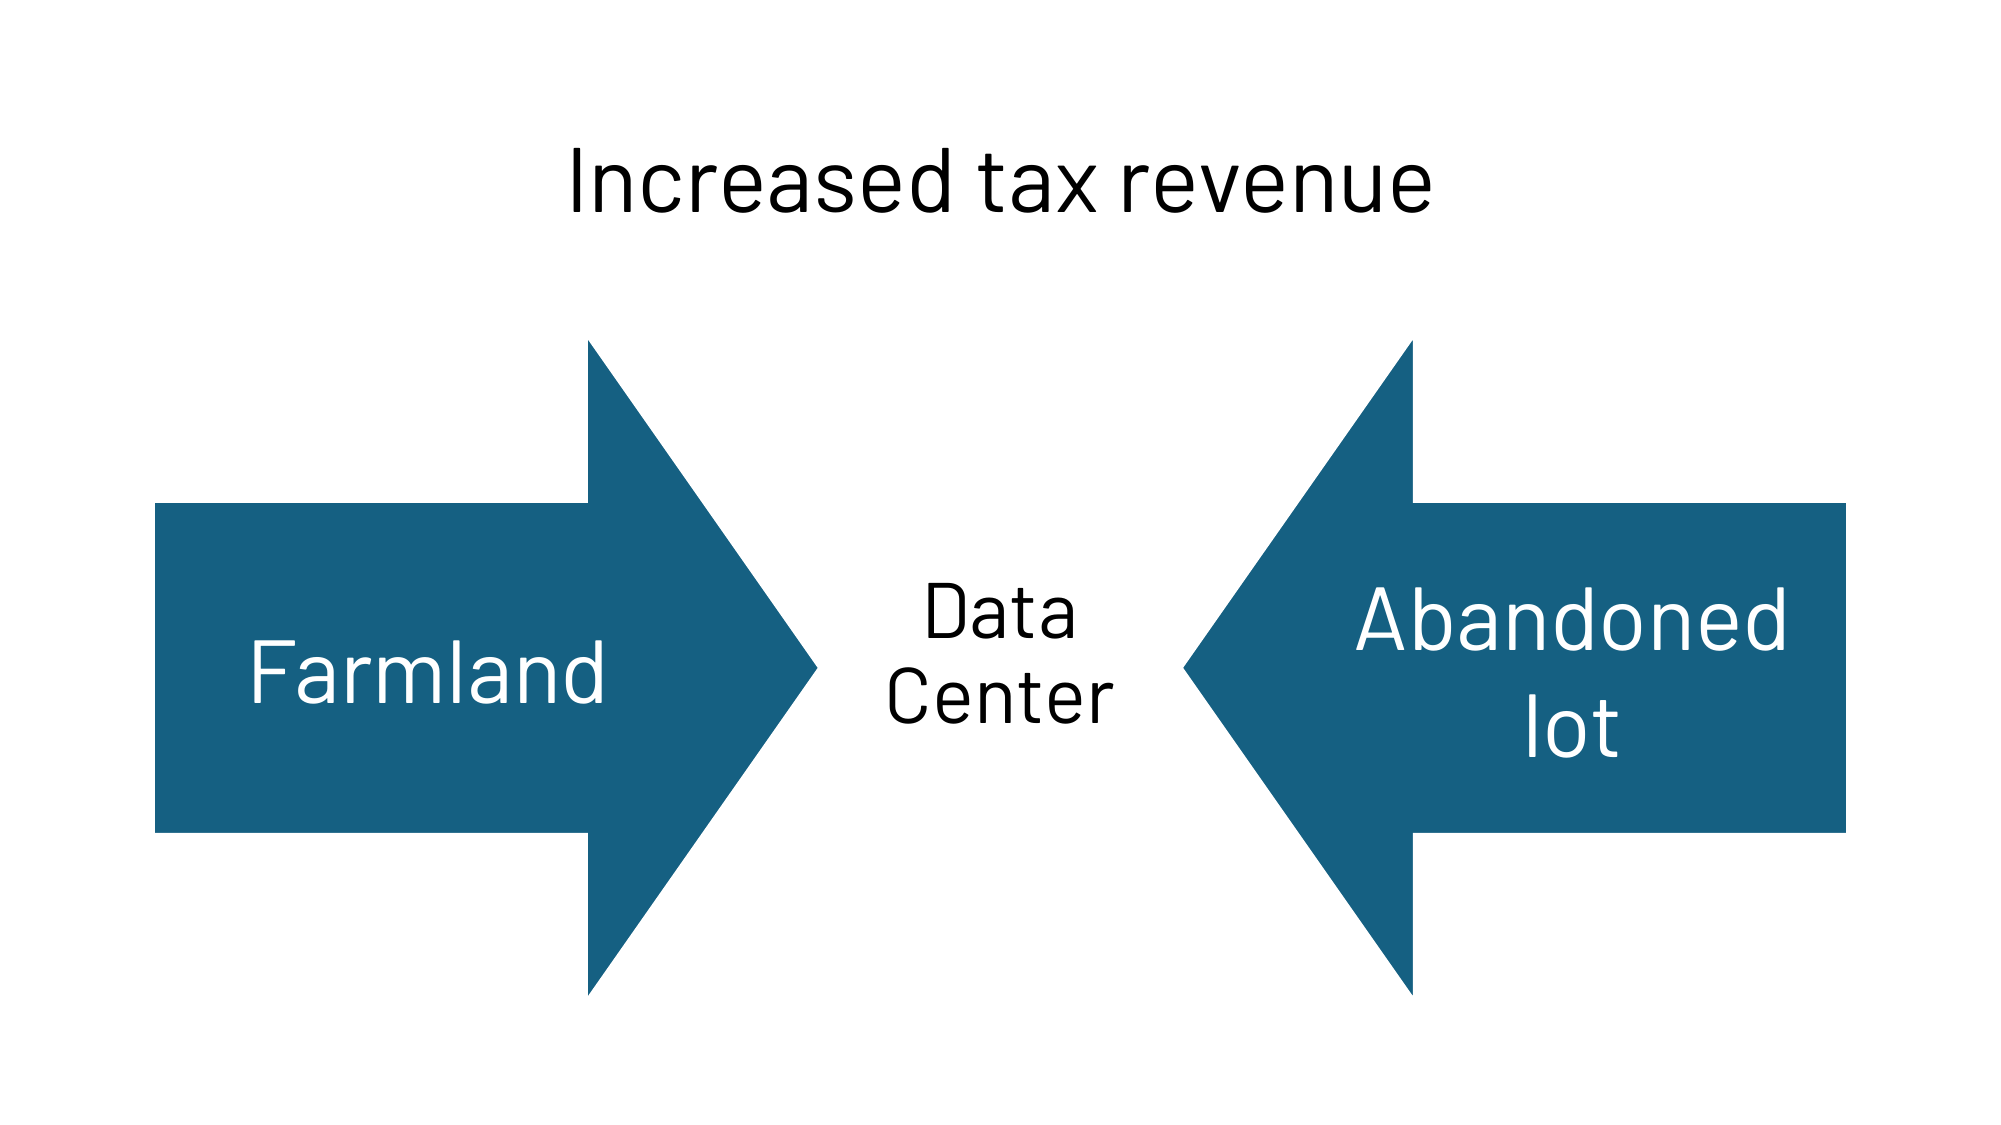

# Increased tax revenue
Farmland
Abandoned lot
Data
Center